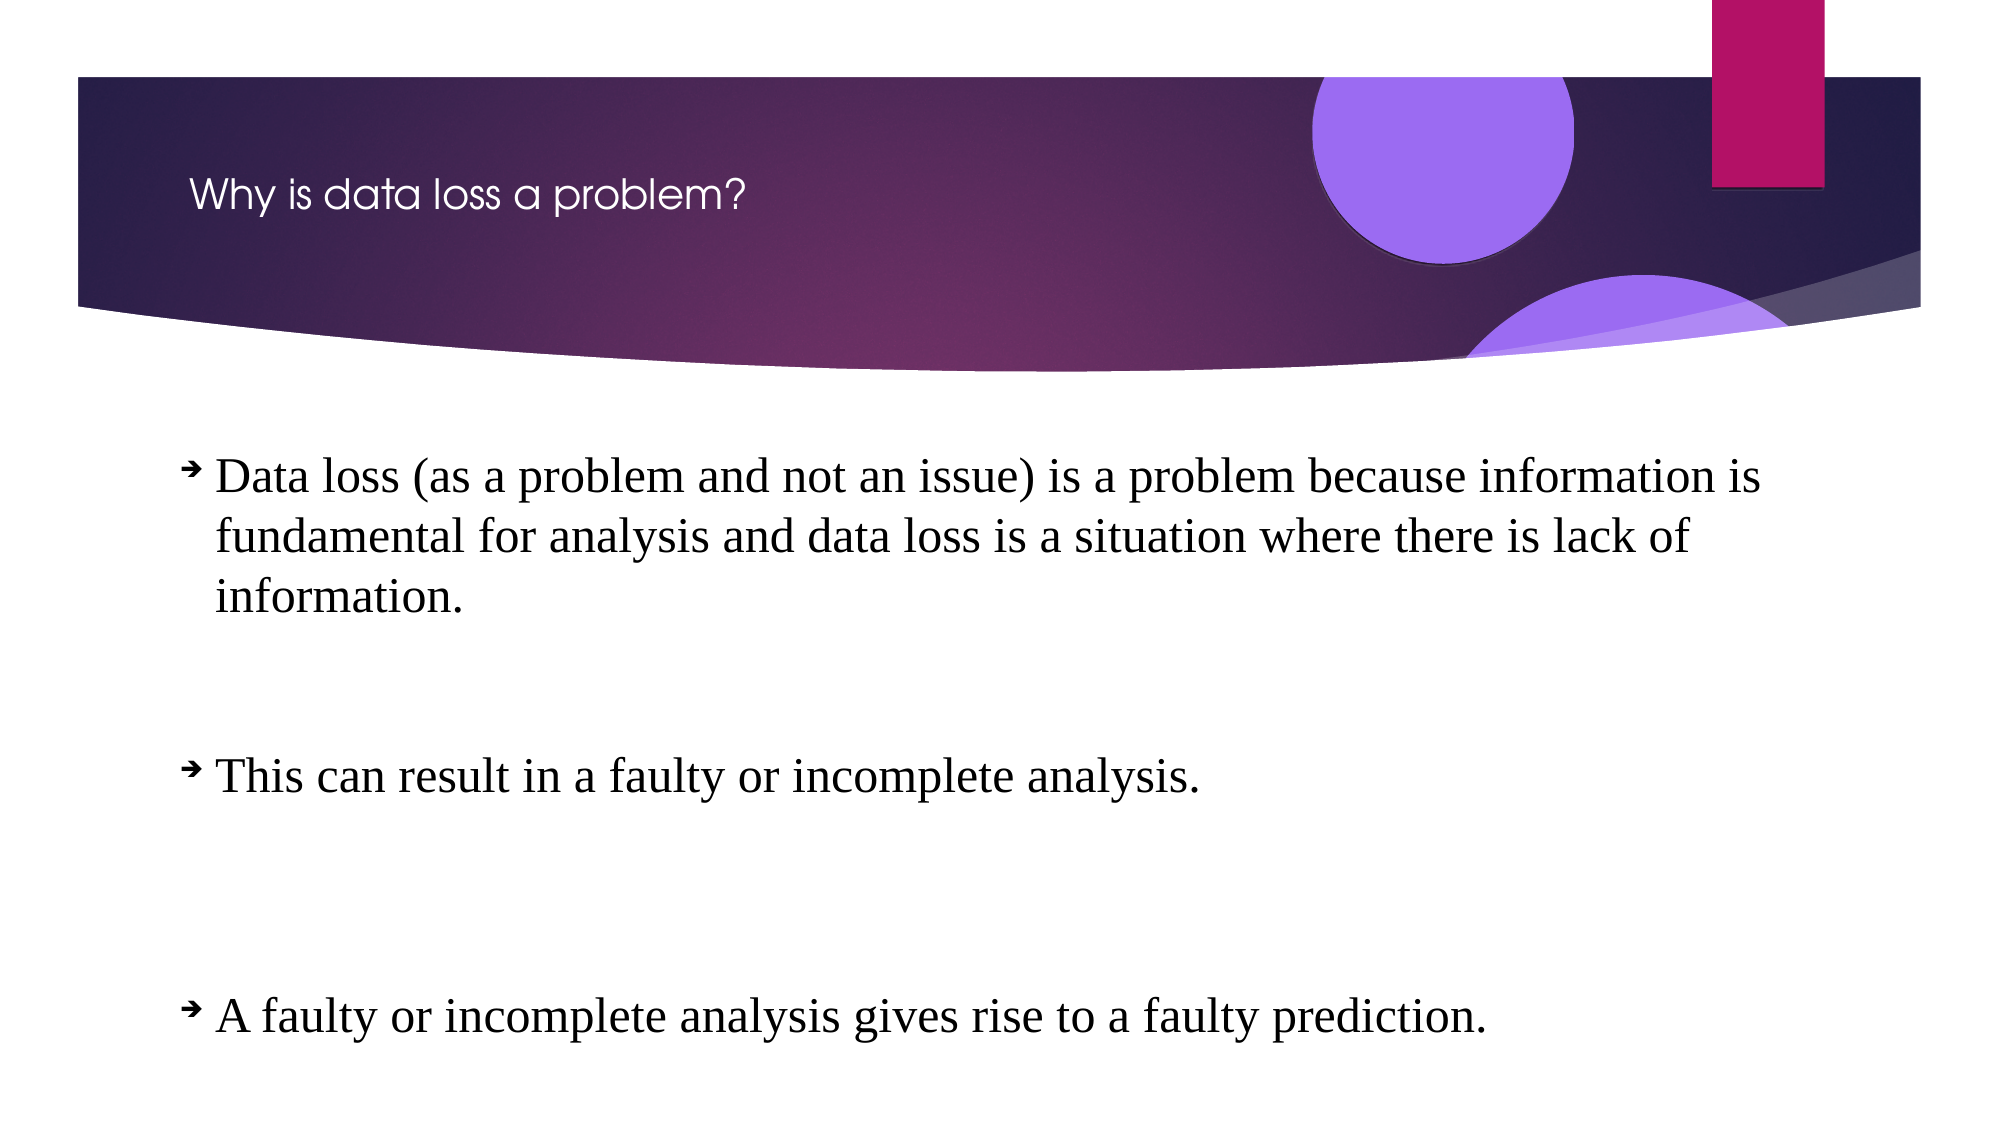

Why is data loss a problem?
Data loss (as a problem and not an issue) is a problem because information is fundamental for analysis and data loss is a situation where there is lack of information.

This can result in a faulty or incomplete analysis.

A faulty or incomplete analysis gives rise to a faulty prediction.